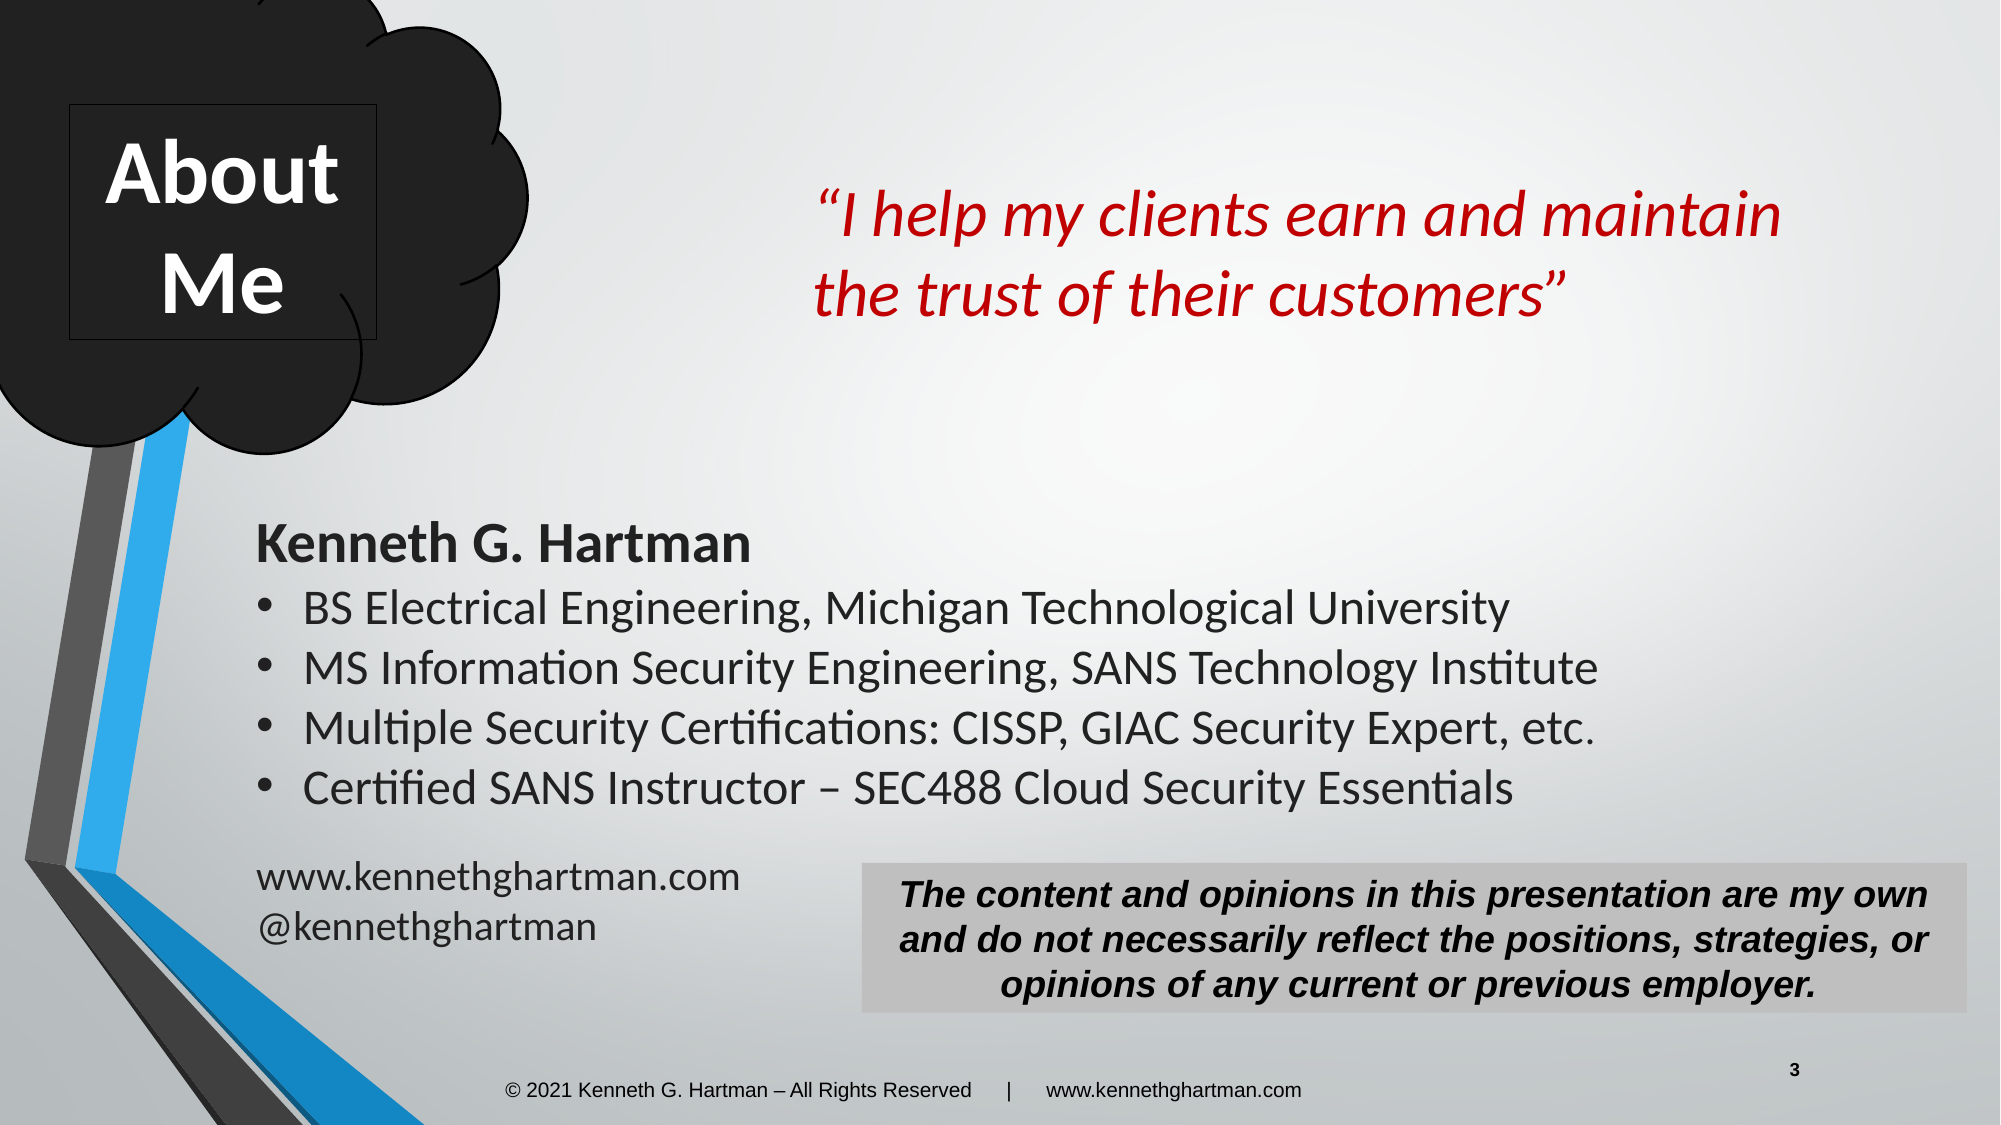

About
Me
“I help my clients earn and maintain the trust of their customers”
Kenneth G. Hartman
BS Electrical Engineering, Michigan Technological University
MS Information Security Engineering, SANS Technology Institute
Multiple Security Certifications: CISSP, GIAC Security Expert, etc.
Certified SANS Instructor – SEC488 Cloud Security Essentials
www.kennethghartman.com
@kennethghartman
The content and opinions in this presentation are my own and do not necessarily reflect the positions, strategies, or opinions of any current or previous employer.
3/2/2021
3
3
© 2021 Kenneth G. Hartman – All Rights Reserved      |      www.kennethghartman.com